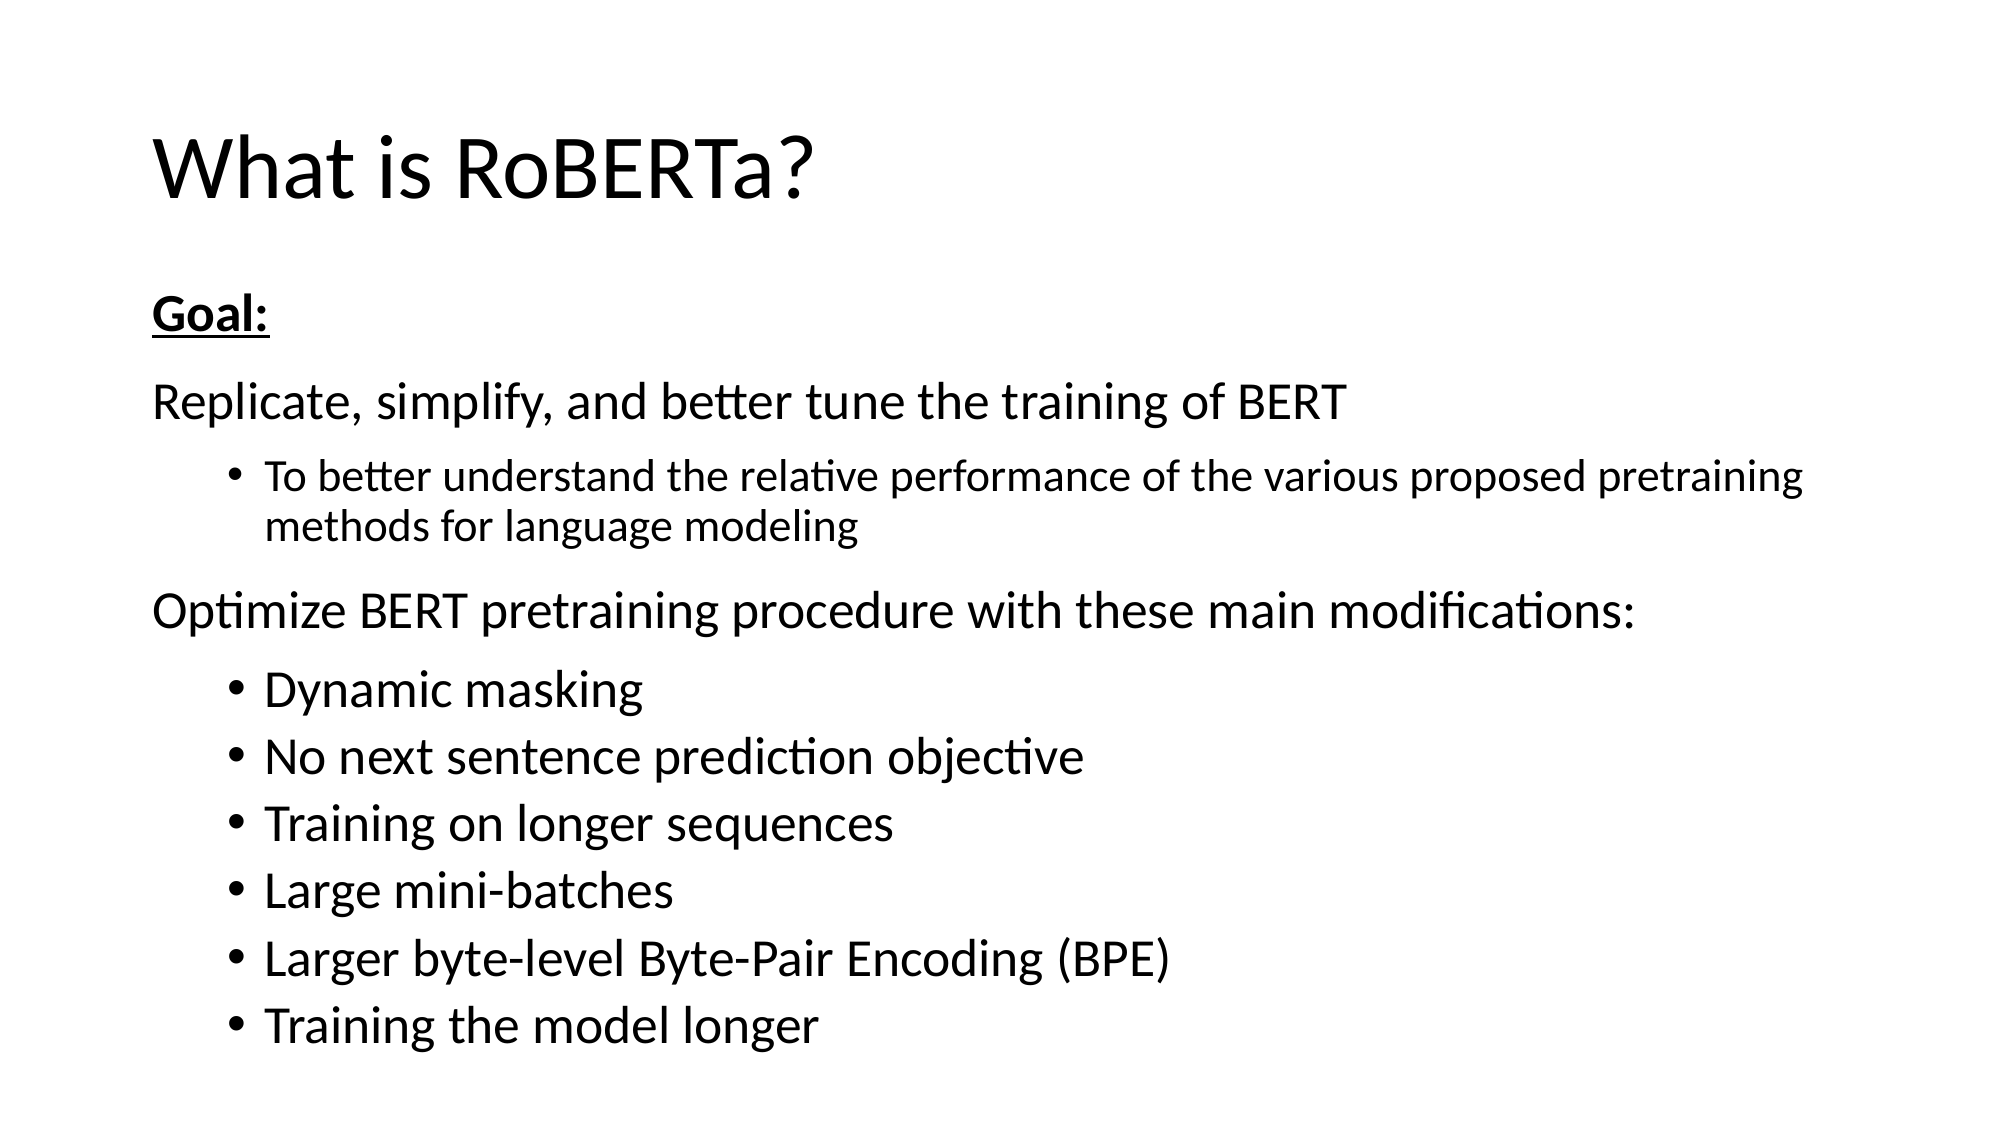

# What is RoBERTa?
Goal:
Replicate, simplify, and better tune the training of BERT
To better understand the relative performance of the various proposed pretraining methods for language modeling
Optimize BERT pretraining procedure with these main modifications:
Dynamic masking
No next sentence prediction objective
Training on longer sequences
Large mini-batches
Larger byte-level Byte-Pair Encoding (BPE)
Training the model longer